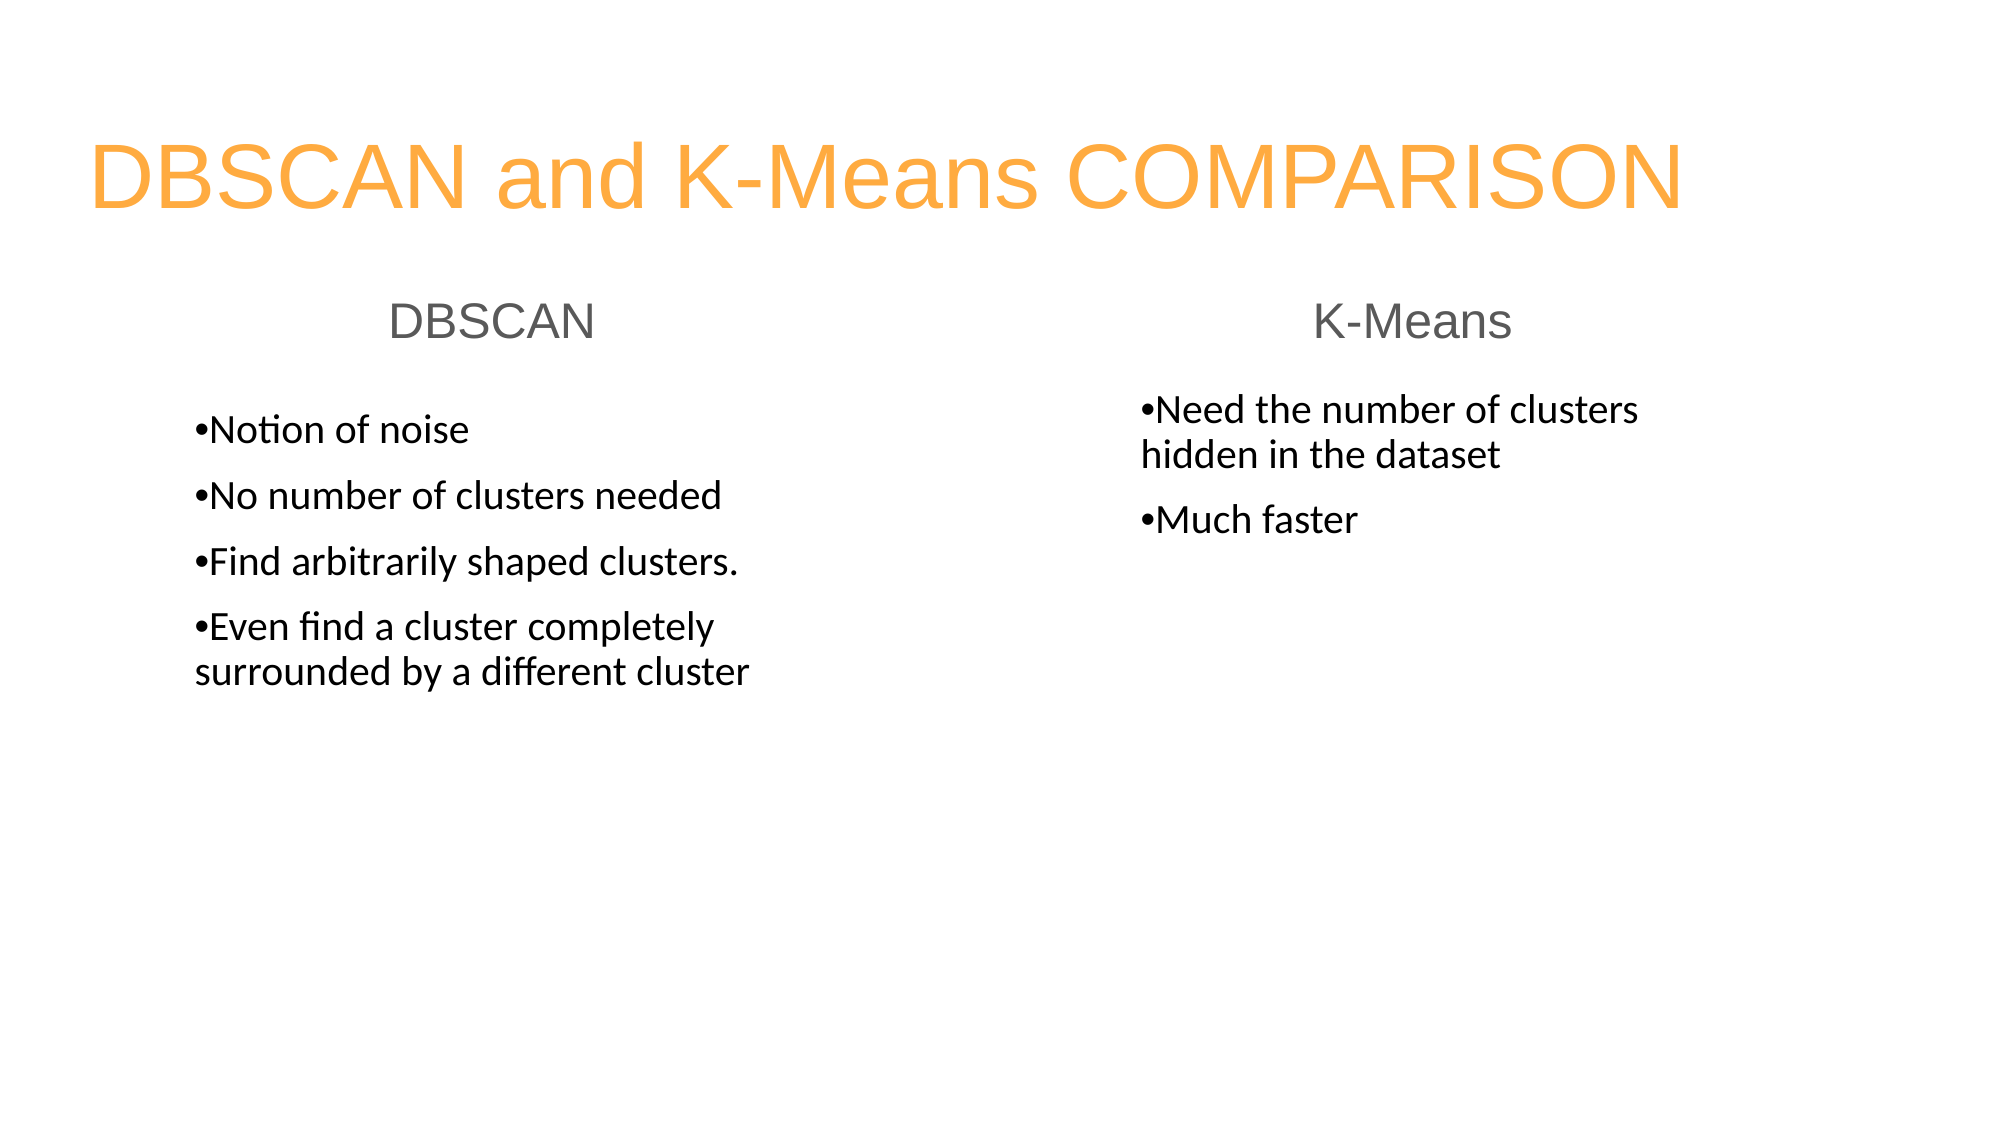

DBSCAN and K-Means COMPARISON
DBSCAN
K-Means
•Notion of noise
•No number of clusters needed
•Find arbitrarily shaped clusters.
•Even find a cluster completely surrounded by a different cluster

•Need the number of clusters hidden in the dataset
•Much faster